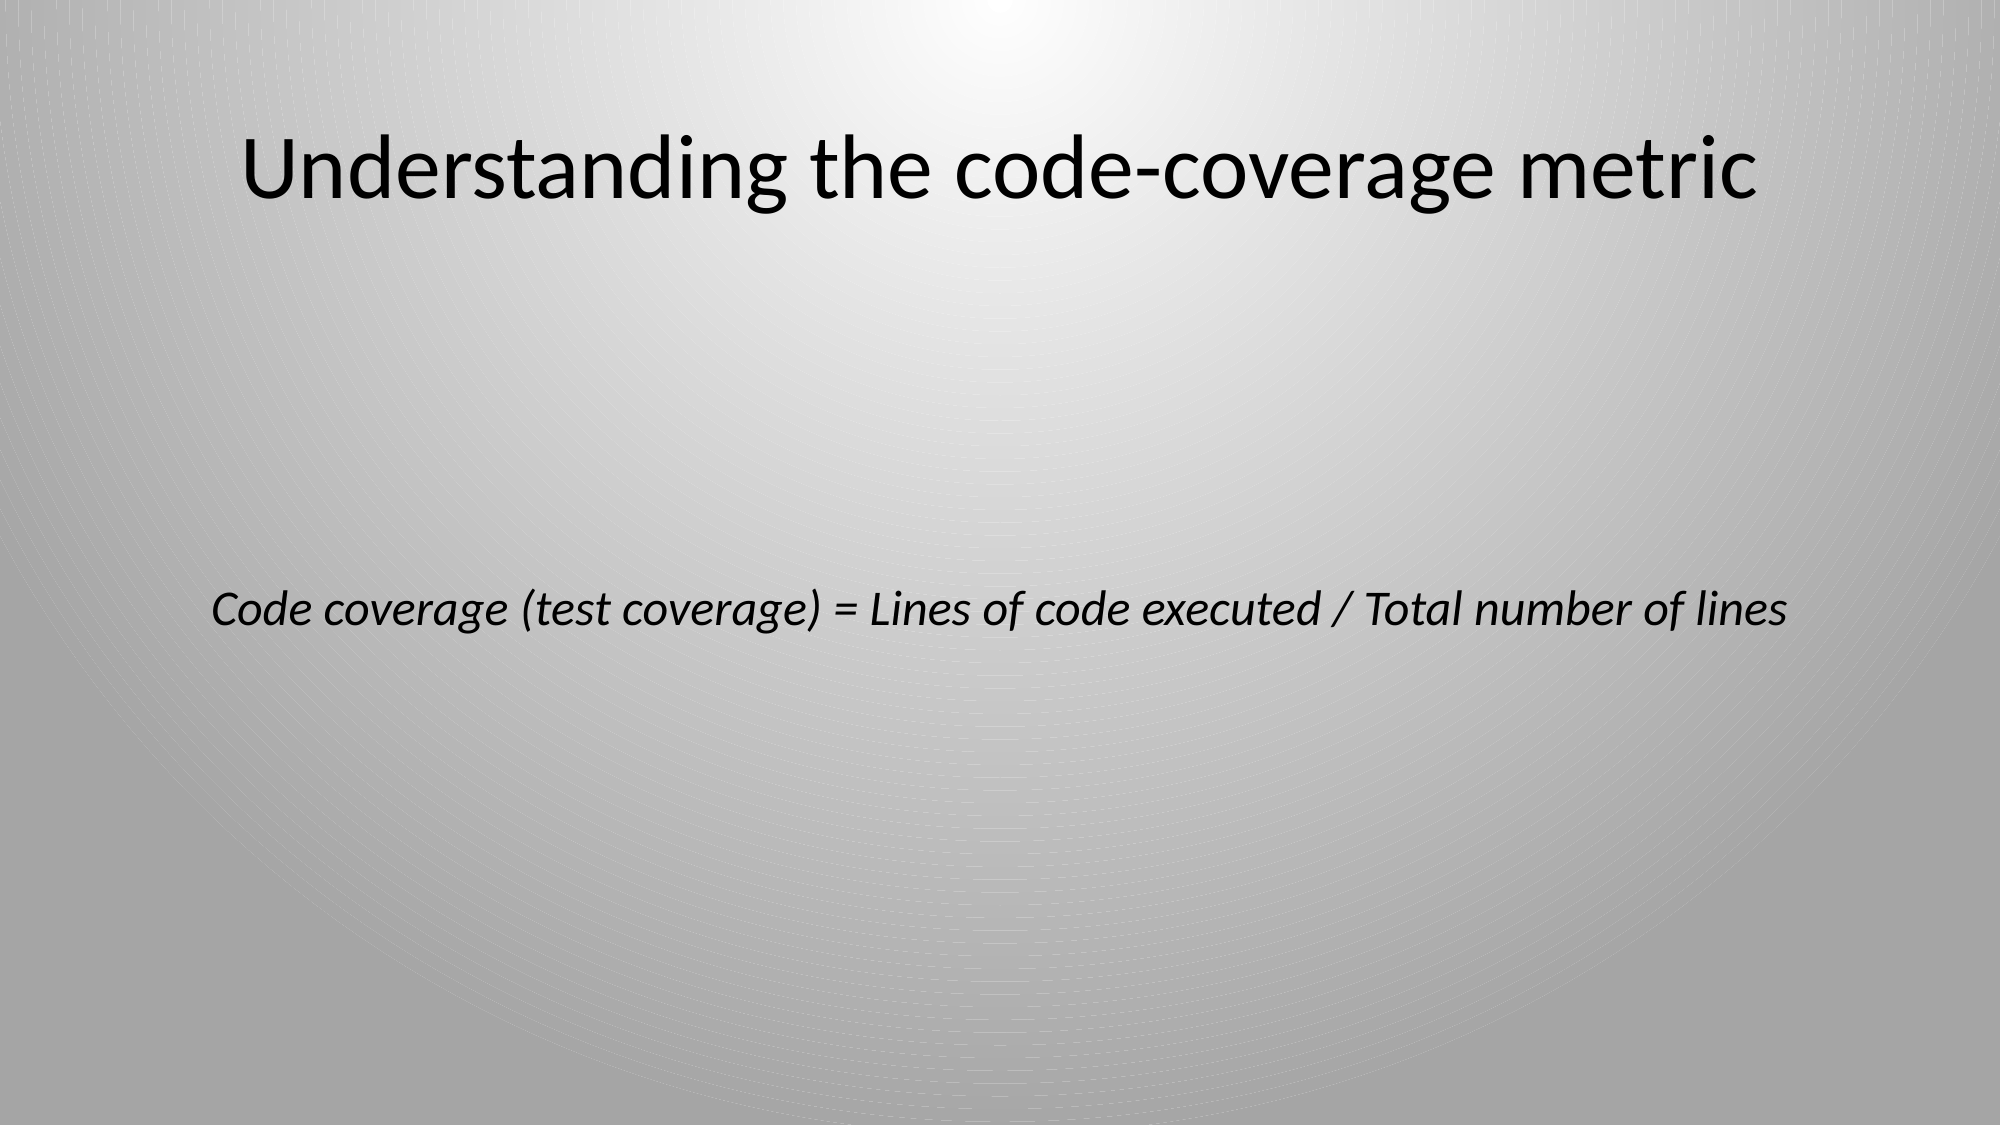

# Understanding the code-coverage metric

Code coverage (test coverage) = Lines of code executed / Total number of lines